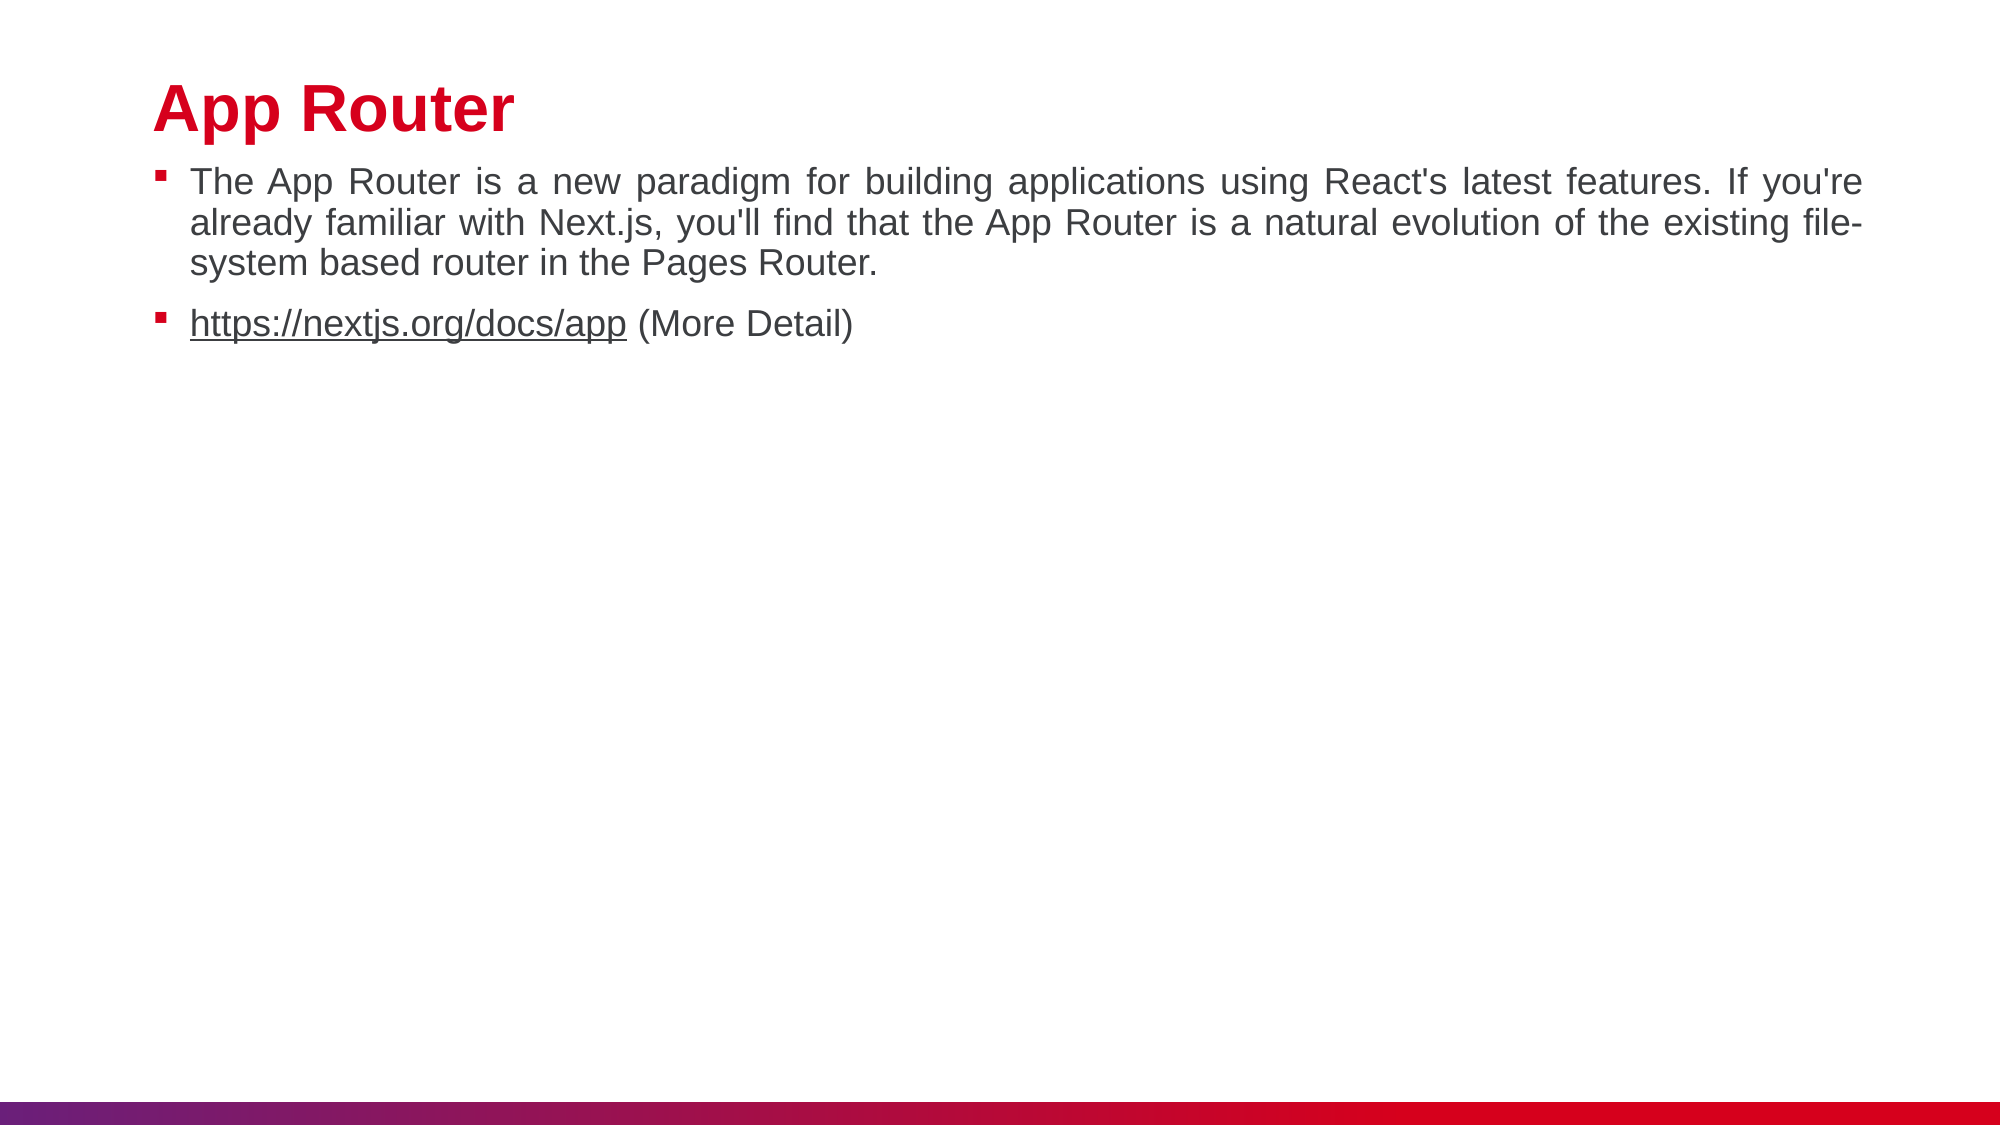

# App Router
The App Router is a new paradigm for building applications using React's latest features. If you're already familiar with Next.js, you'll find that the App Router is a natural evolution of the existing file-system based router in the Pages Router.
https://nextjs.org/docs/app (More Detail)